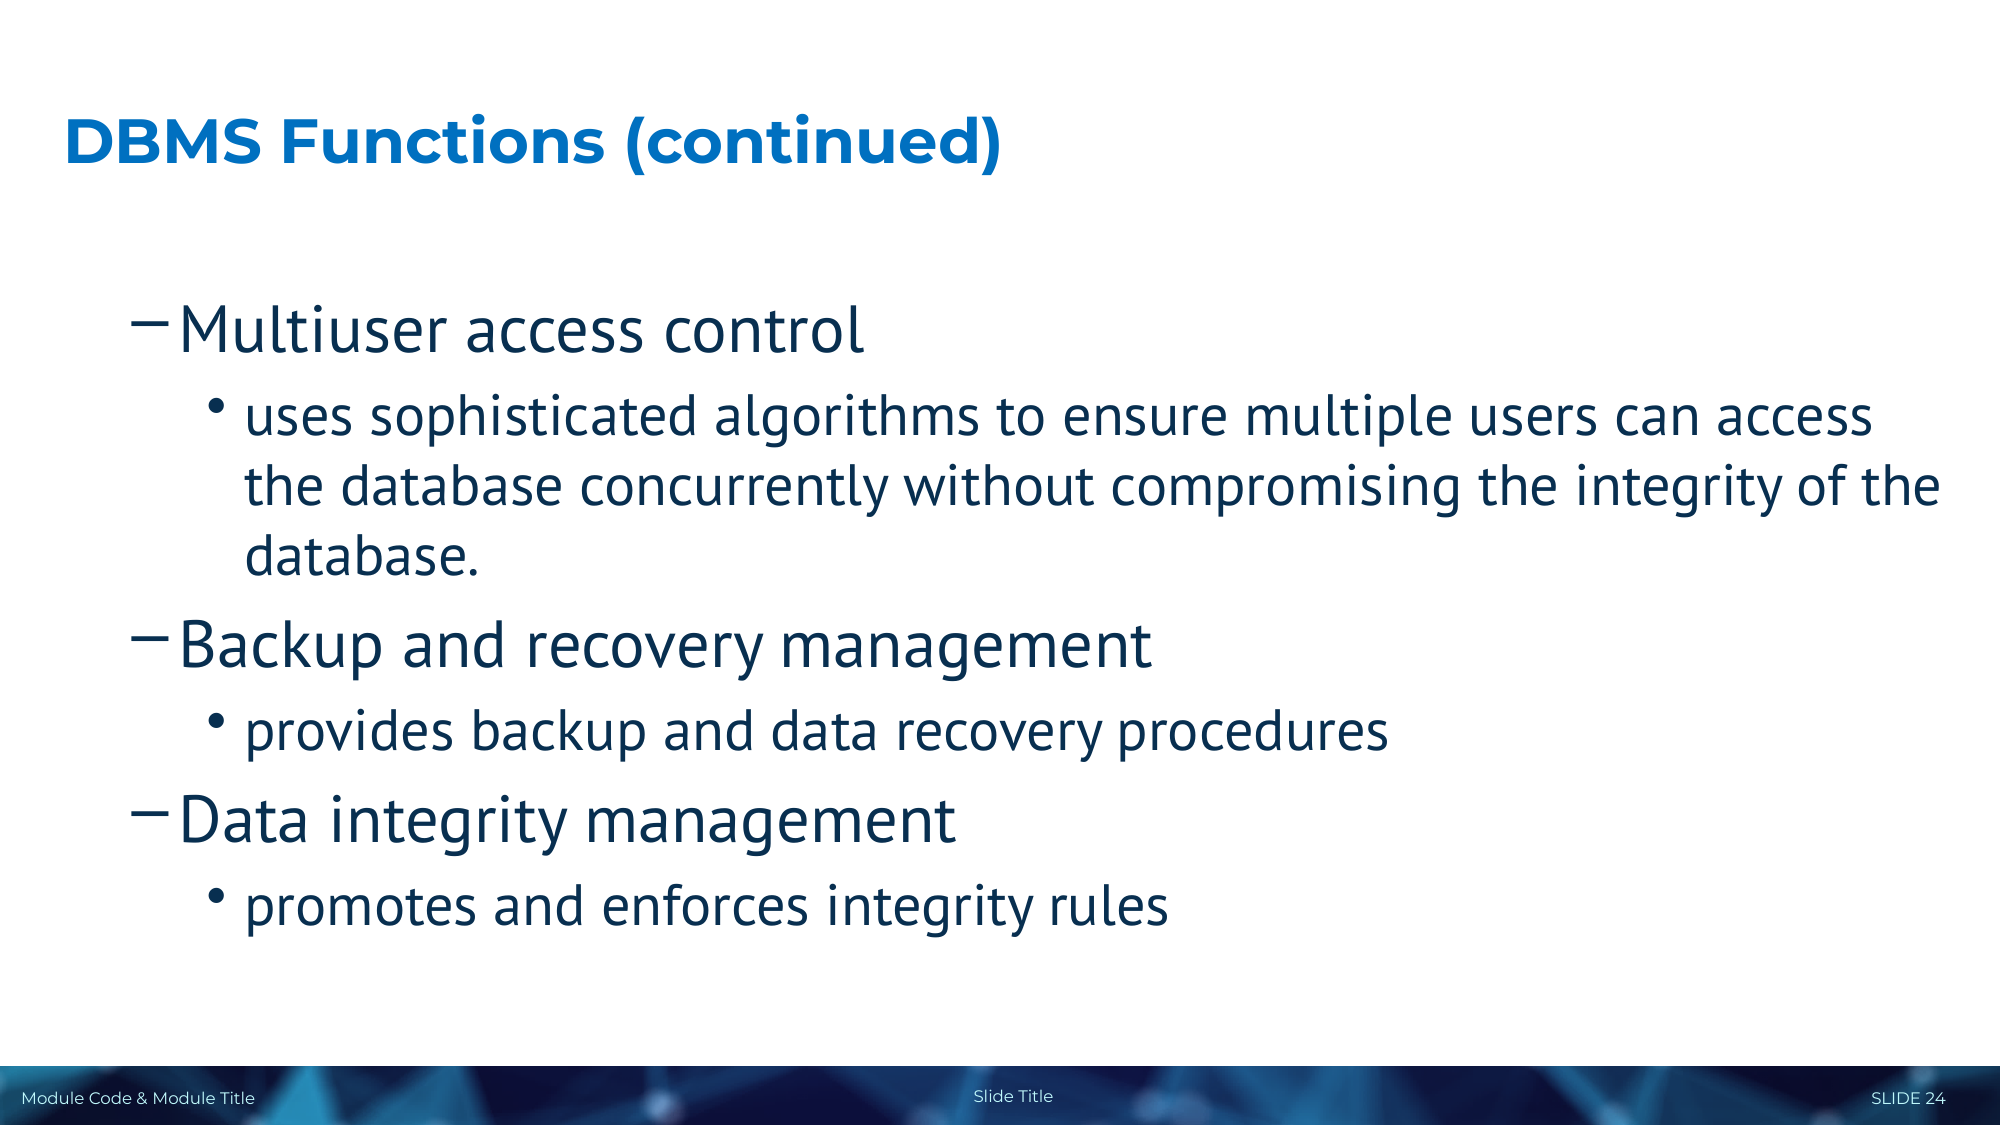

# DBMS Functions (continued)
Multiuser access control
uses sophisticated algorithms to ensure multiple users can access the database concurrently without compromising the integrity of the database.
Backup and recovery management
provides backup and data recovery procedures
Data integrity management
promotes and enforces integrity rules